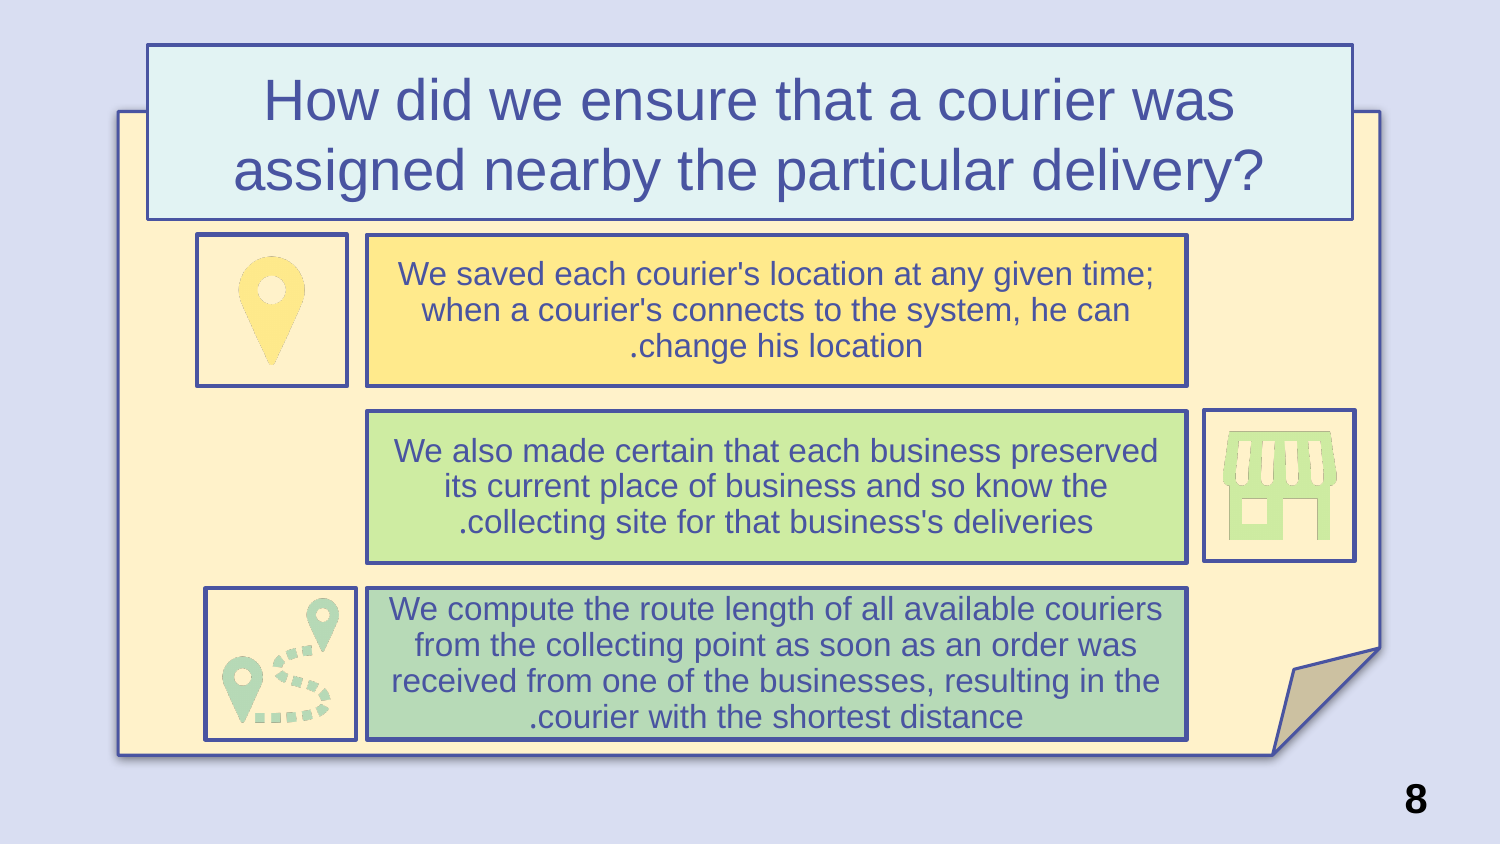

# How did we ensure that a courier was assigned nearby the particular delivery?
We saved each courier's location at any given time; when a courier's connects to the system, he can change his location.
We also made certain that each business preserved its current place of business and so know the collecting site for that business's deliveries.
We compute the route length of all available couriers from the collecting point as soon as an order was received from one of the businesses, resulting in the courier with the shortest distance.
8